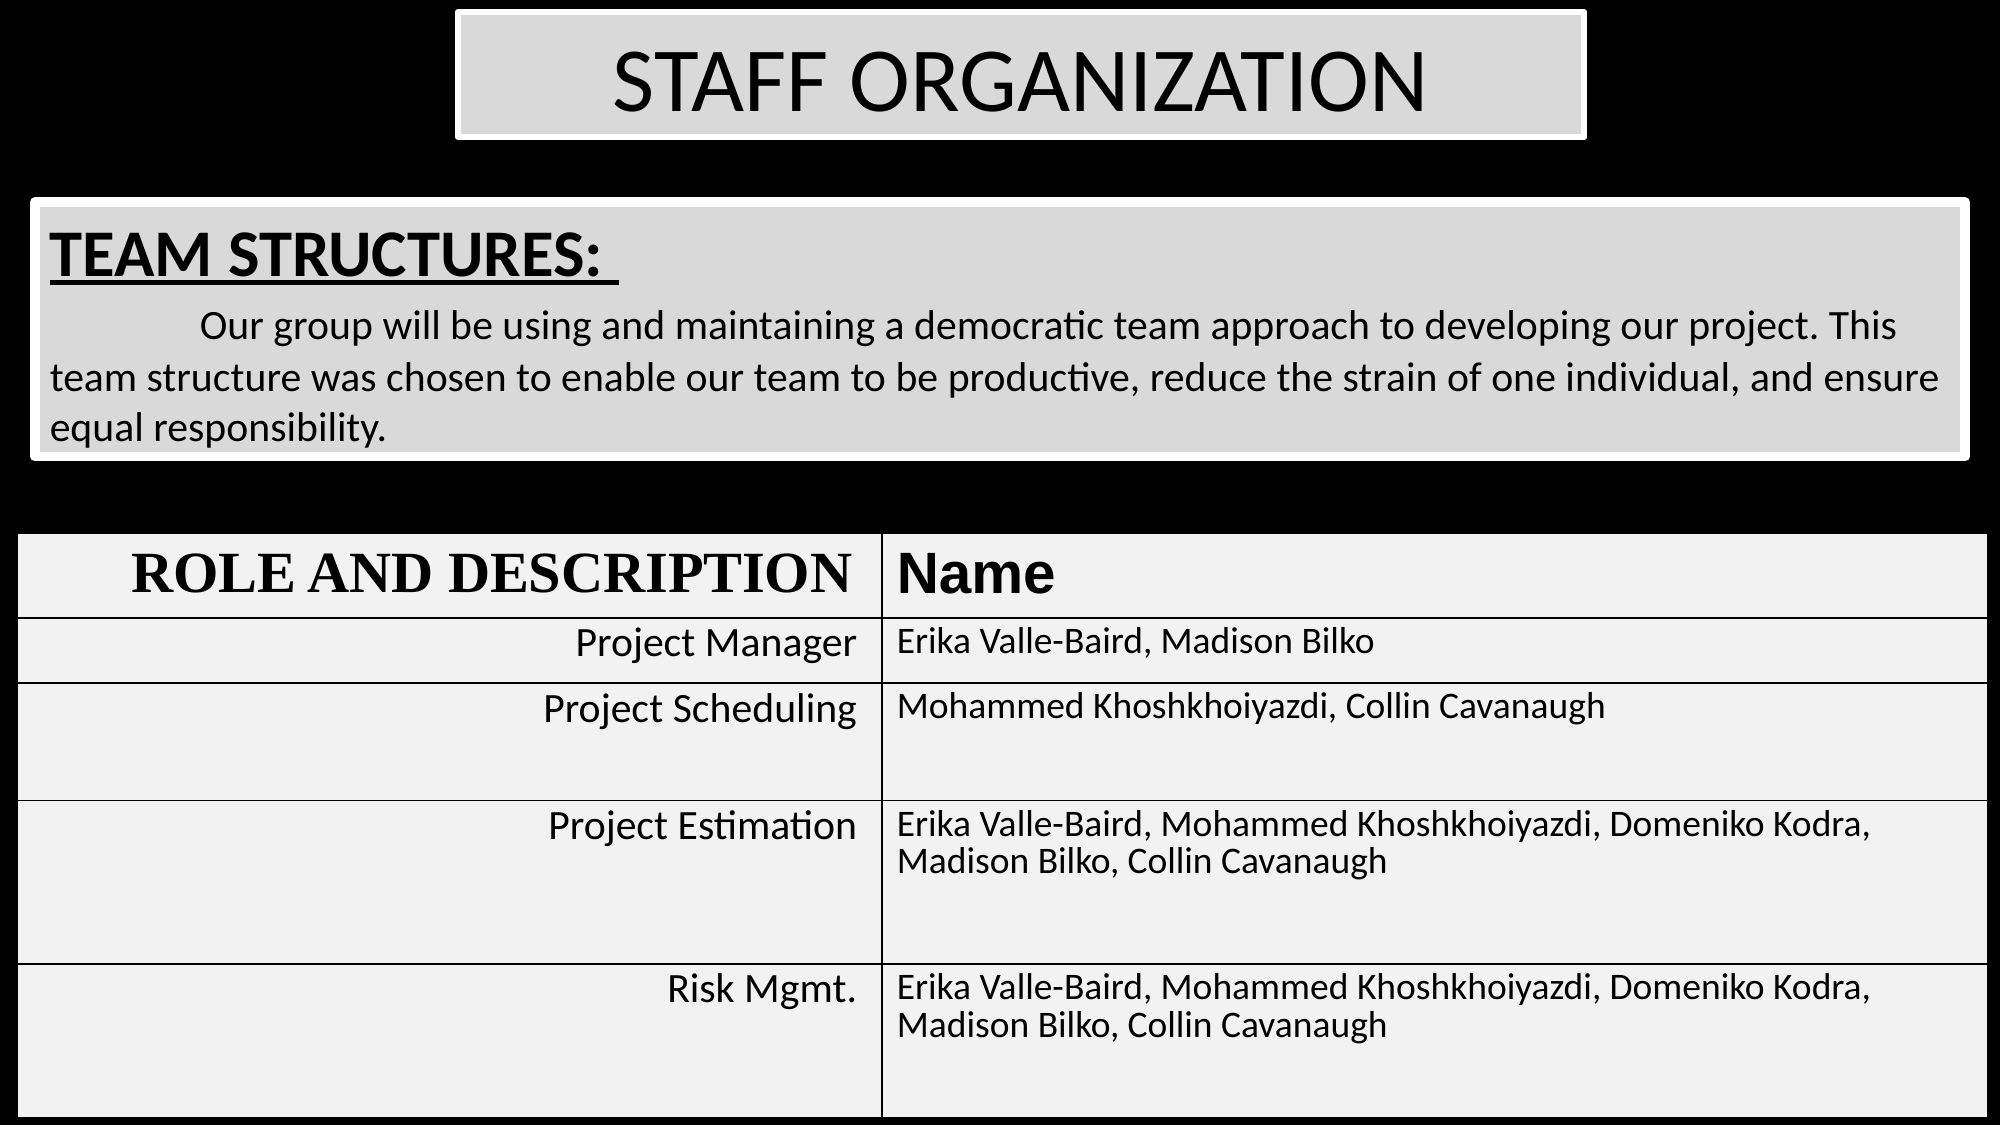

STAFF ORGANIZATION
TEAM STRUCTURES:
	Our group will be using and maintaining a democratic team approach to developing our project. This team structure was chosen to enable our team to be productive, reduce the strain of one individual, and ensure equal responsibility.

| ROLE AND DESCRIPTION | Name |
| --- | --- |
| Project Manager | Erika Valle-Baird, Madison Bilko |
| Project Scheduling | Mohammed Khoshkhoiyazdi, Collin Cavanaugh |
| Project Estimation | Erika Valle-Baird, Mohammed Khoshkhoiyazdi, Domeniko Kodra, Madison Bilko, Collin Cavanaugh |
| Risk Mgmt. | Erika Valle-Baird, Mohammed Khoshkhoiyazdi, Domeniko Kodra, Madison Bilko, Collin Cavanaugh |